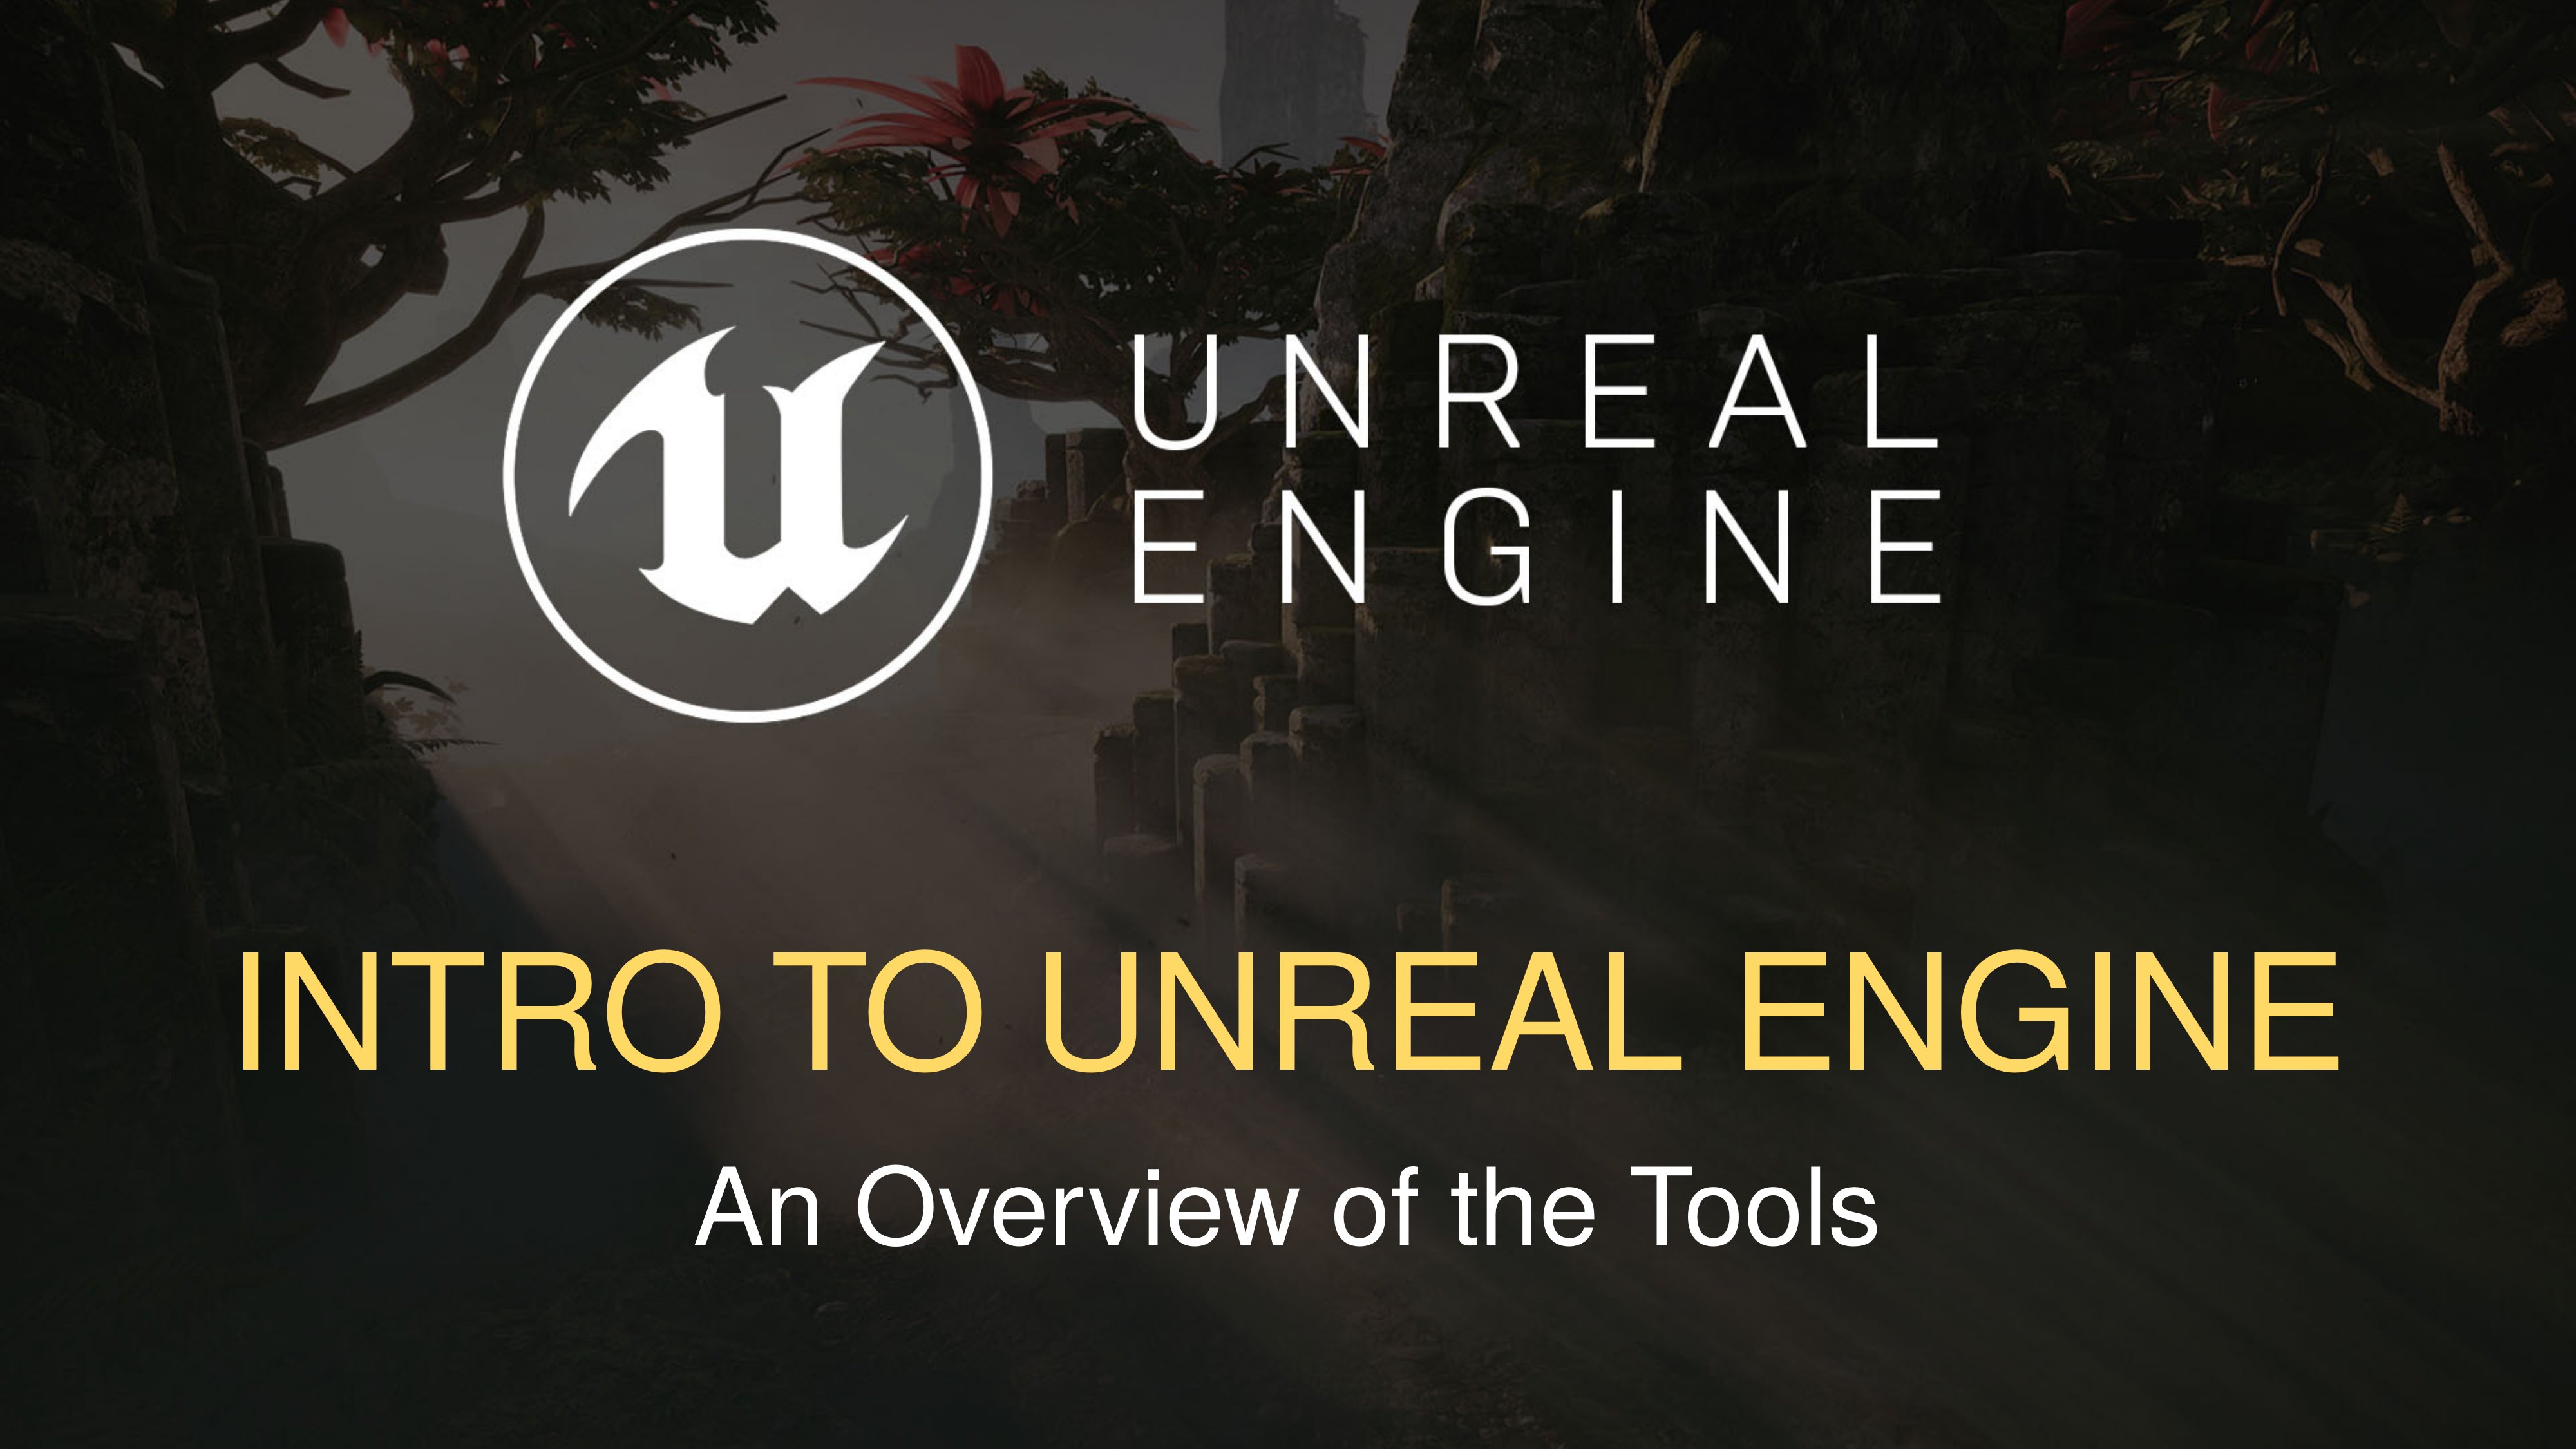

Intro to Unreal engine
An Overview of the Tools